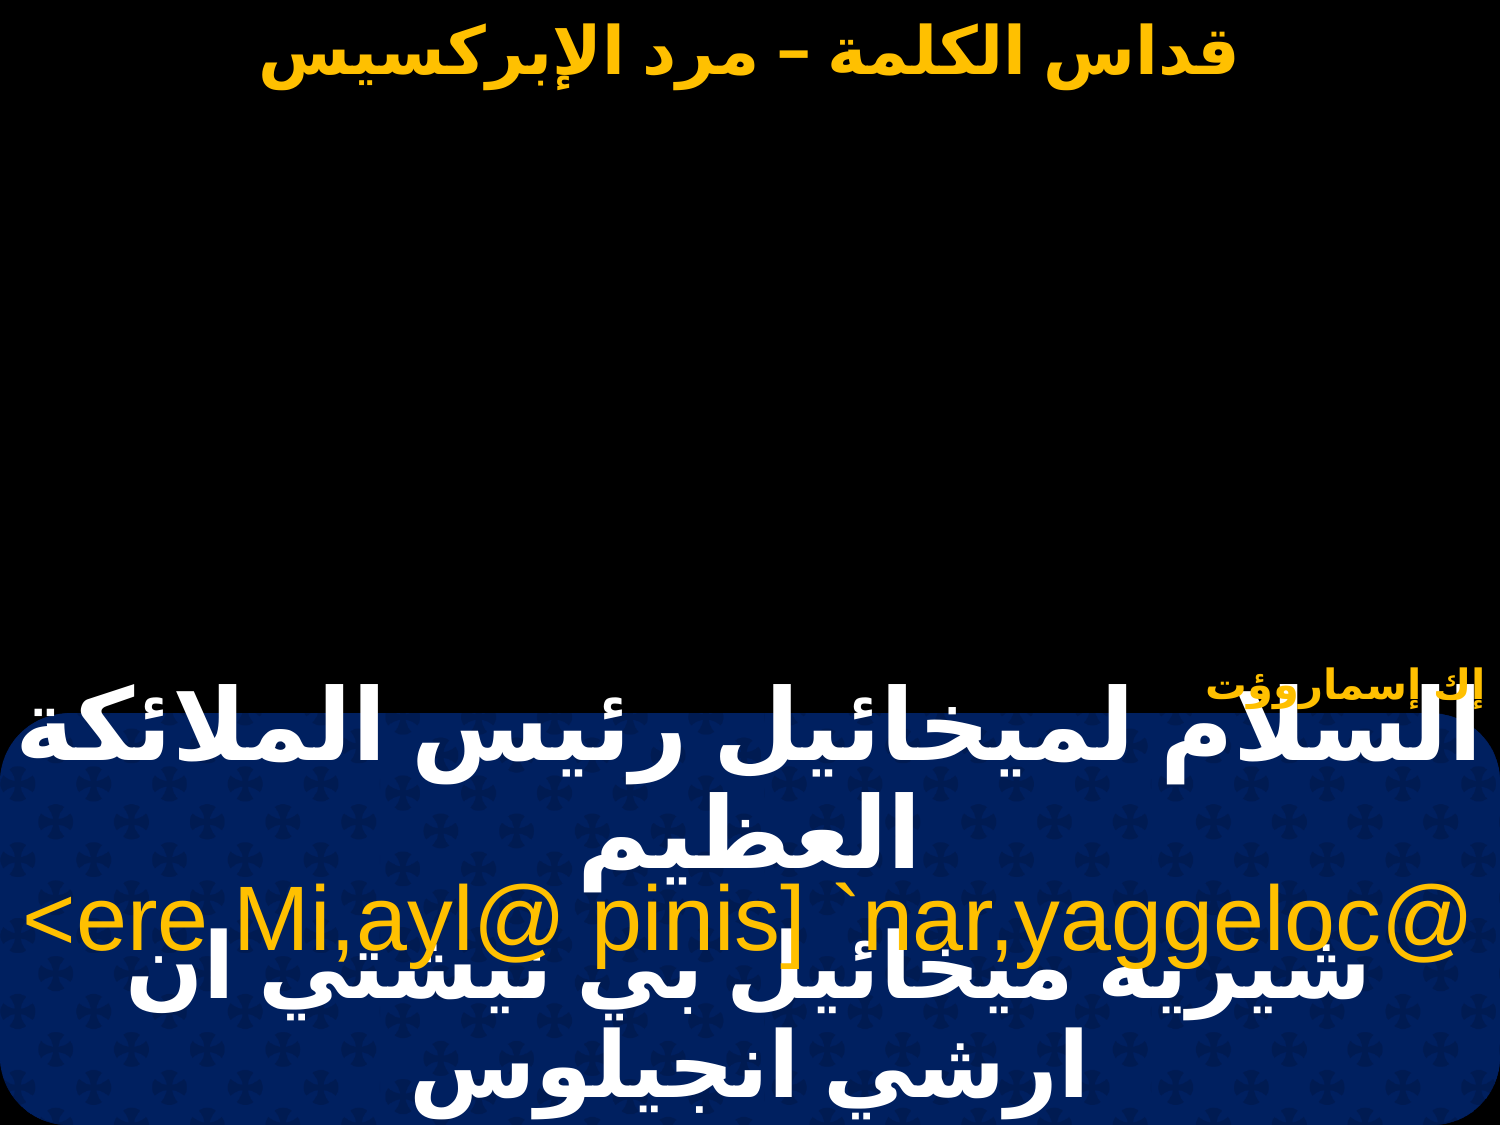

# مرد ابركسيس الملاك ميخائيل
إك إسماروؤت
السلام لميخائيل رئيس الملائكة العظيم
<ere Mi,ayl@ pinis] `nar,yaggeloc@
شيريه ميخائيل بي نيشتي ان ارشي انجيلوس